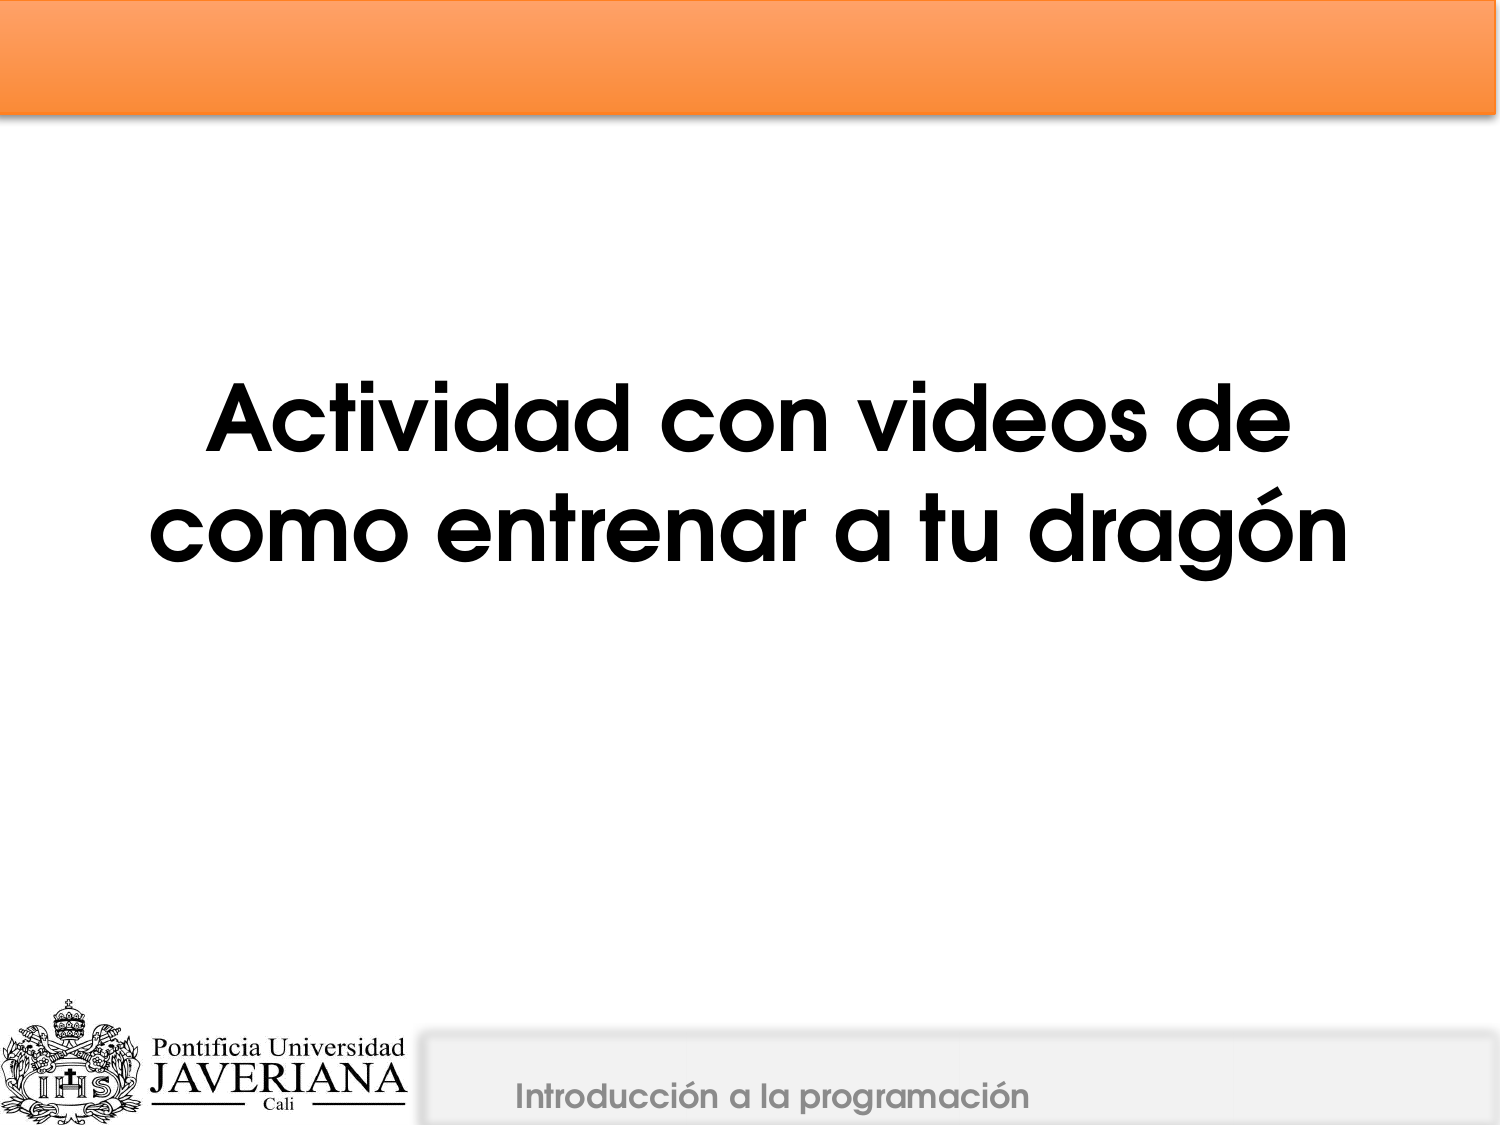

# Actividad con videos de como entrenar a tu dragón

Introducción a la programación